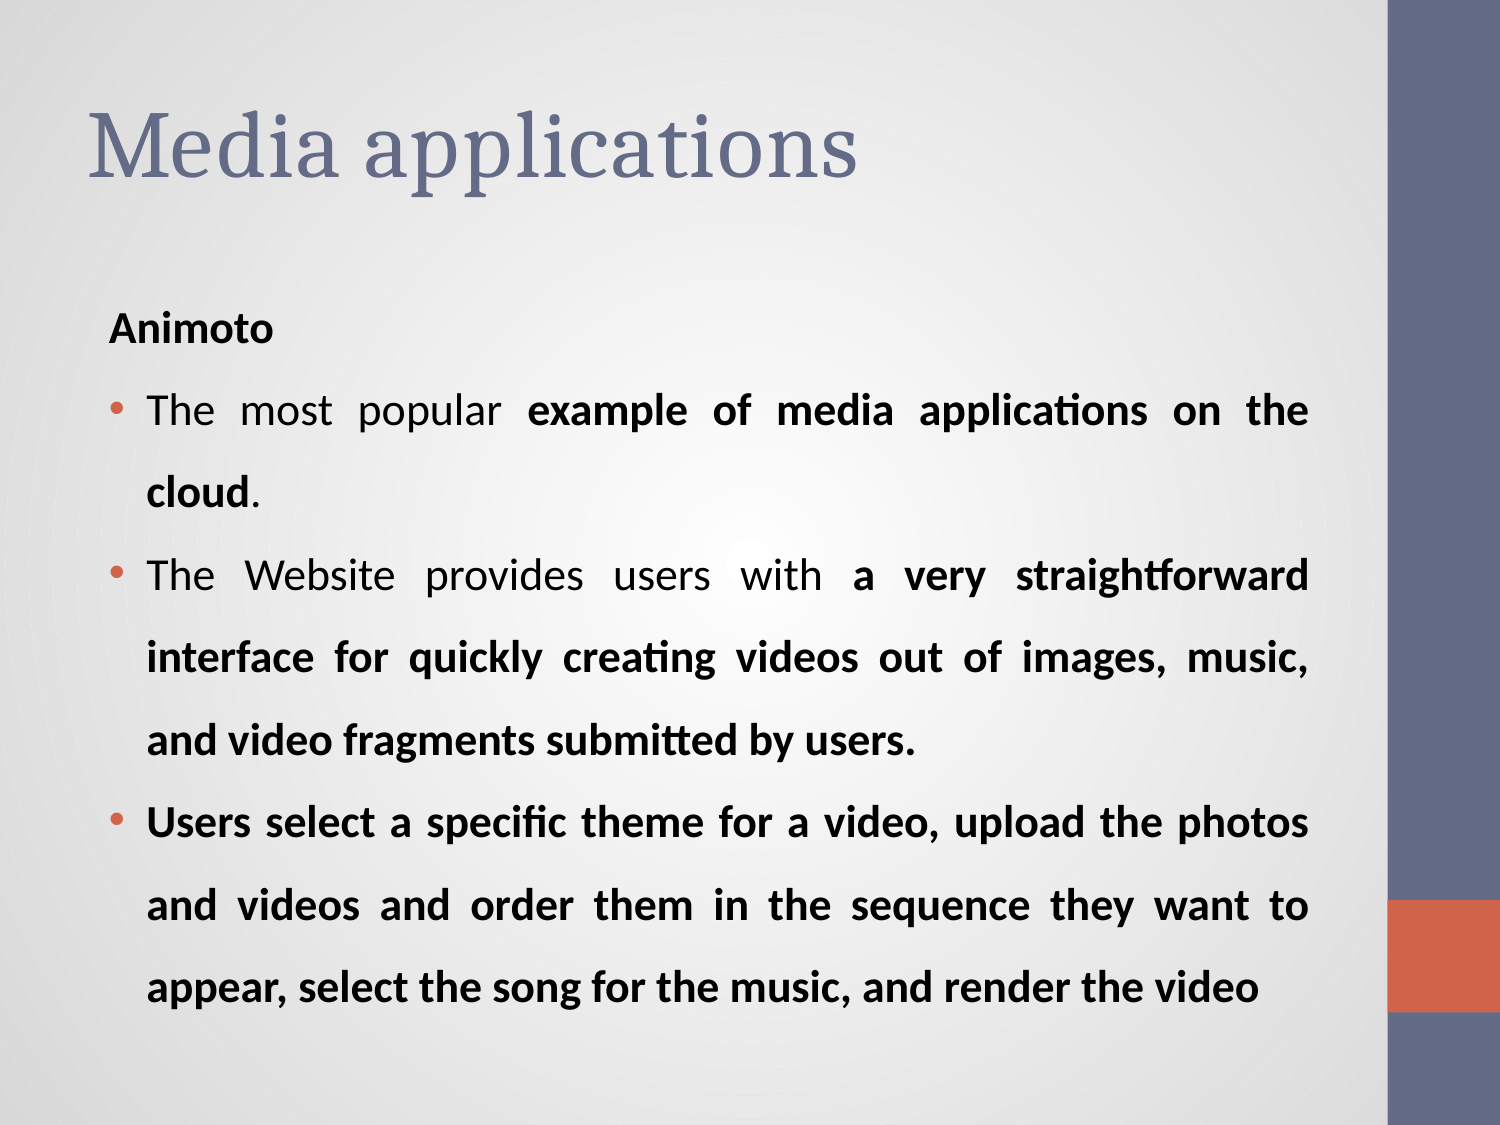

# Media applications
Animoto
The most popular example of media applications on the cloud.
The Website provides users with a very straightforward interface for quickly creating videos out of images, music, and video fragments submitted by users.
Users select a specific theme for a video, upload the photos and videos and order them in the sequence they want to appear, select the song for the music, and render the video